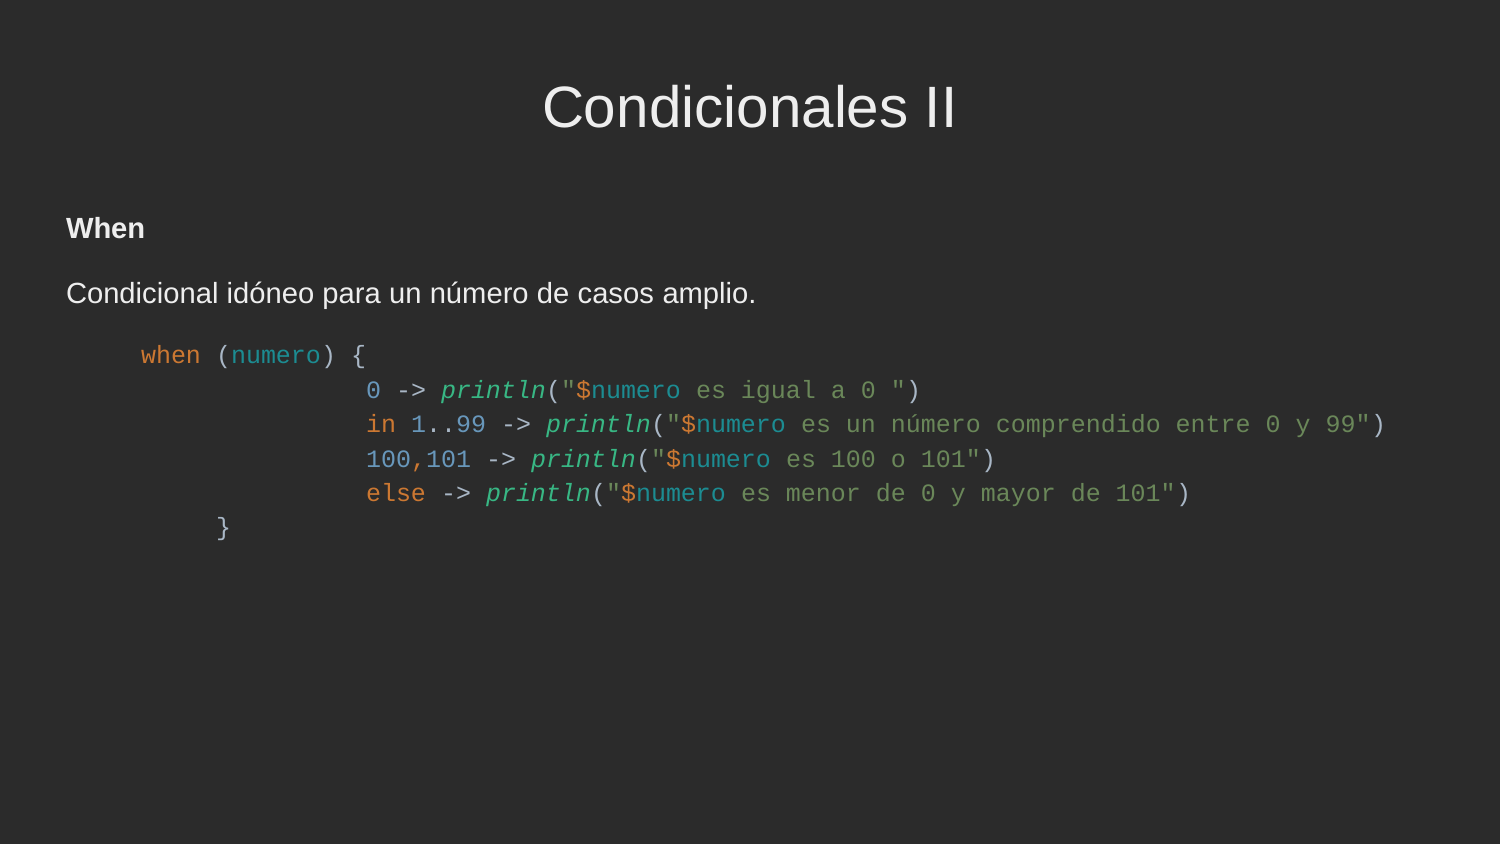

Condicionales II
When
Condicional idóneo para un número de casos amplio.
when (numero) {
		0 -> println("$numero es igual a 0 ")
		in 1..99 -> println("$numero es un número comprendido entre 0 y 99")
		100,101 -> println("$numero es 100 o 101")
		else -> println("$numero es menor de 0 y mayor de 101")
	}